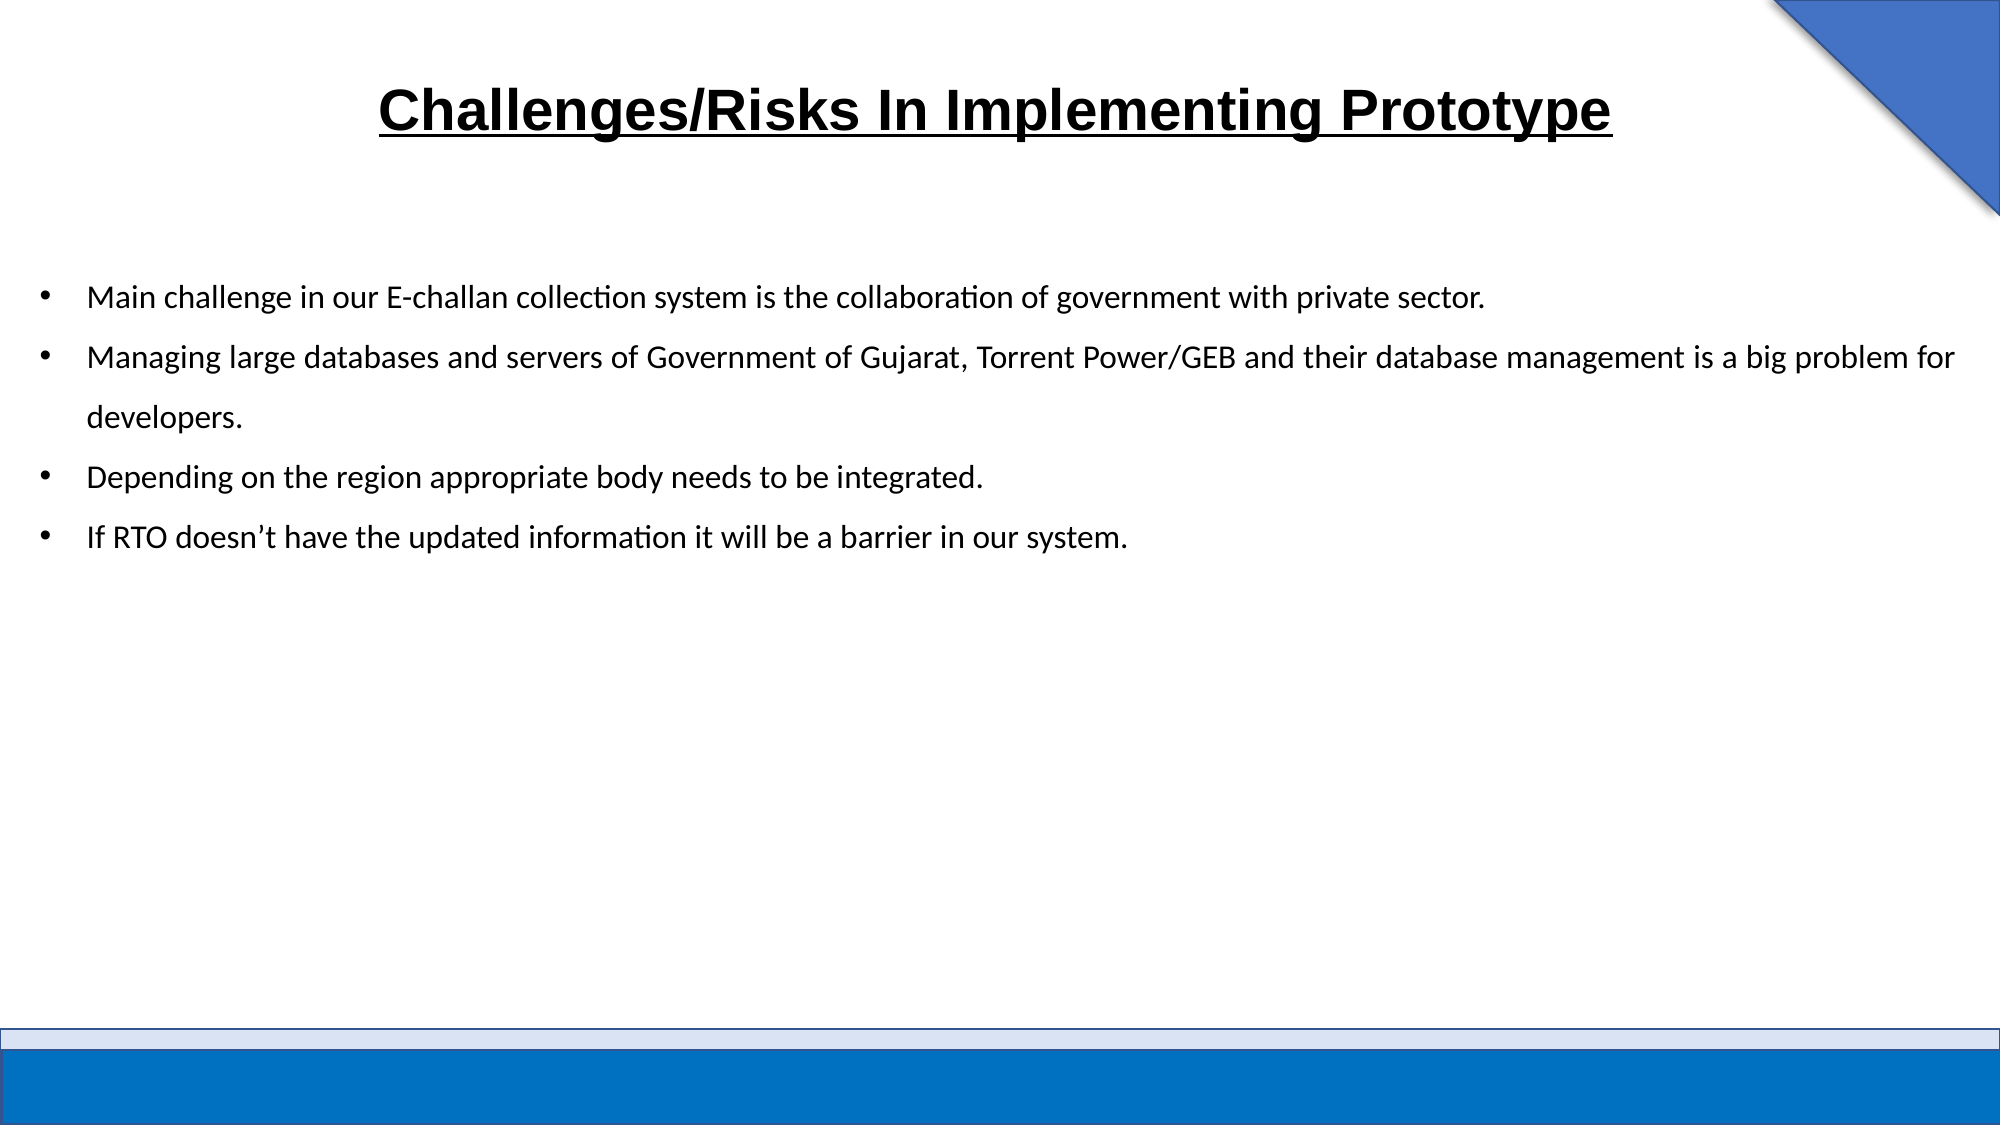

Challenges/Risks In Implementing Prototype
Main challenge in our E-challan collection system is the collaboration of government with private sector.
Managing large databases and servers of Government of Gujarat, Torrent Power/GEB and their database management is a big problem for developers.
Depending on the region appropriate body needs to be integrated.
If RTO doesn’t have the updated information it will be a barrier in our system.